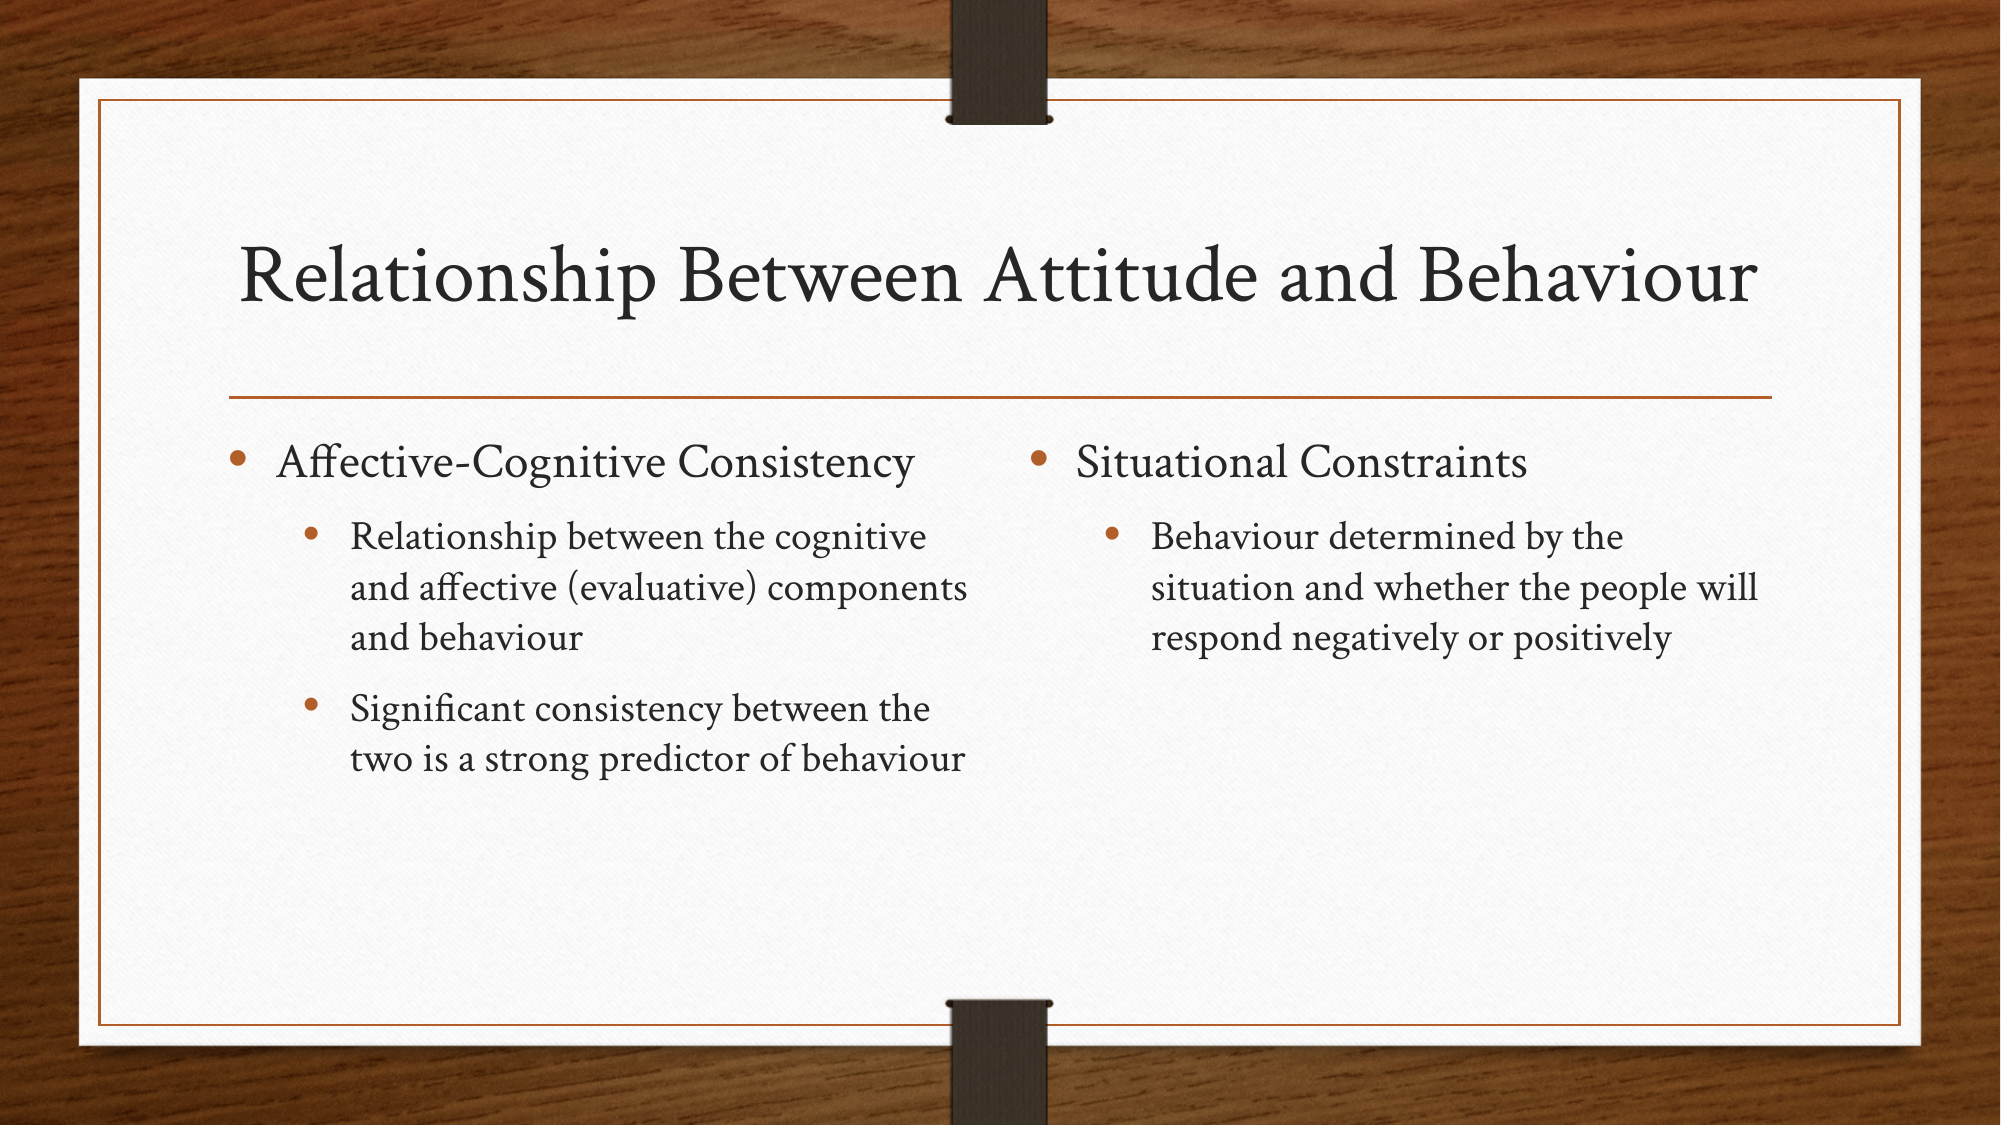

# Relationship Between Attitude and Behaviour
Affective-Cognitive Consistency
Relationship between the cognitive and affective (evaluative) components and behaviour
Significant consistency between the two is a strong predictor of behaviour
Situational Constraints
Behaviour determined by the situation and whether the people will respond negatively or positively